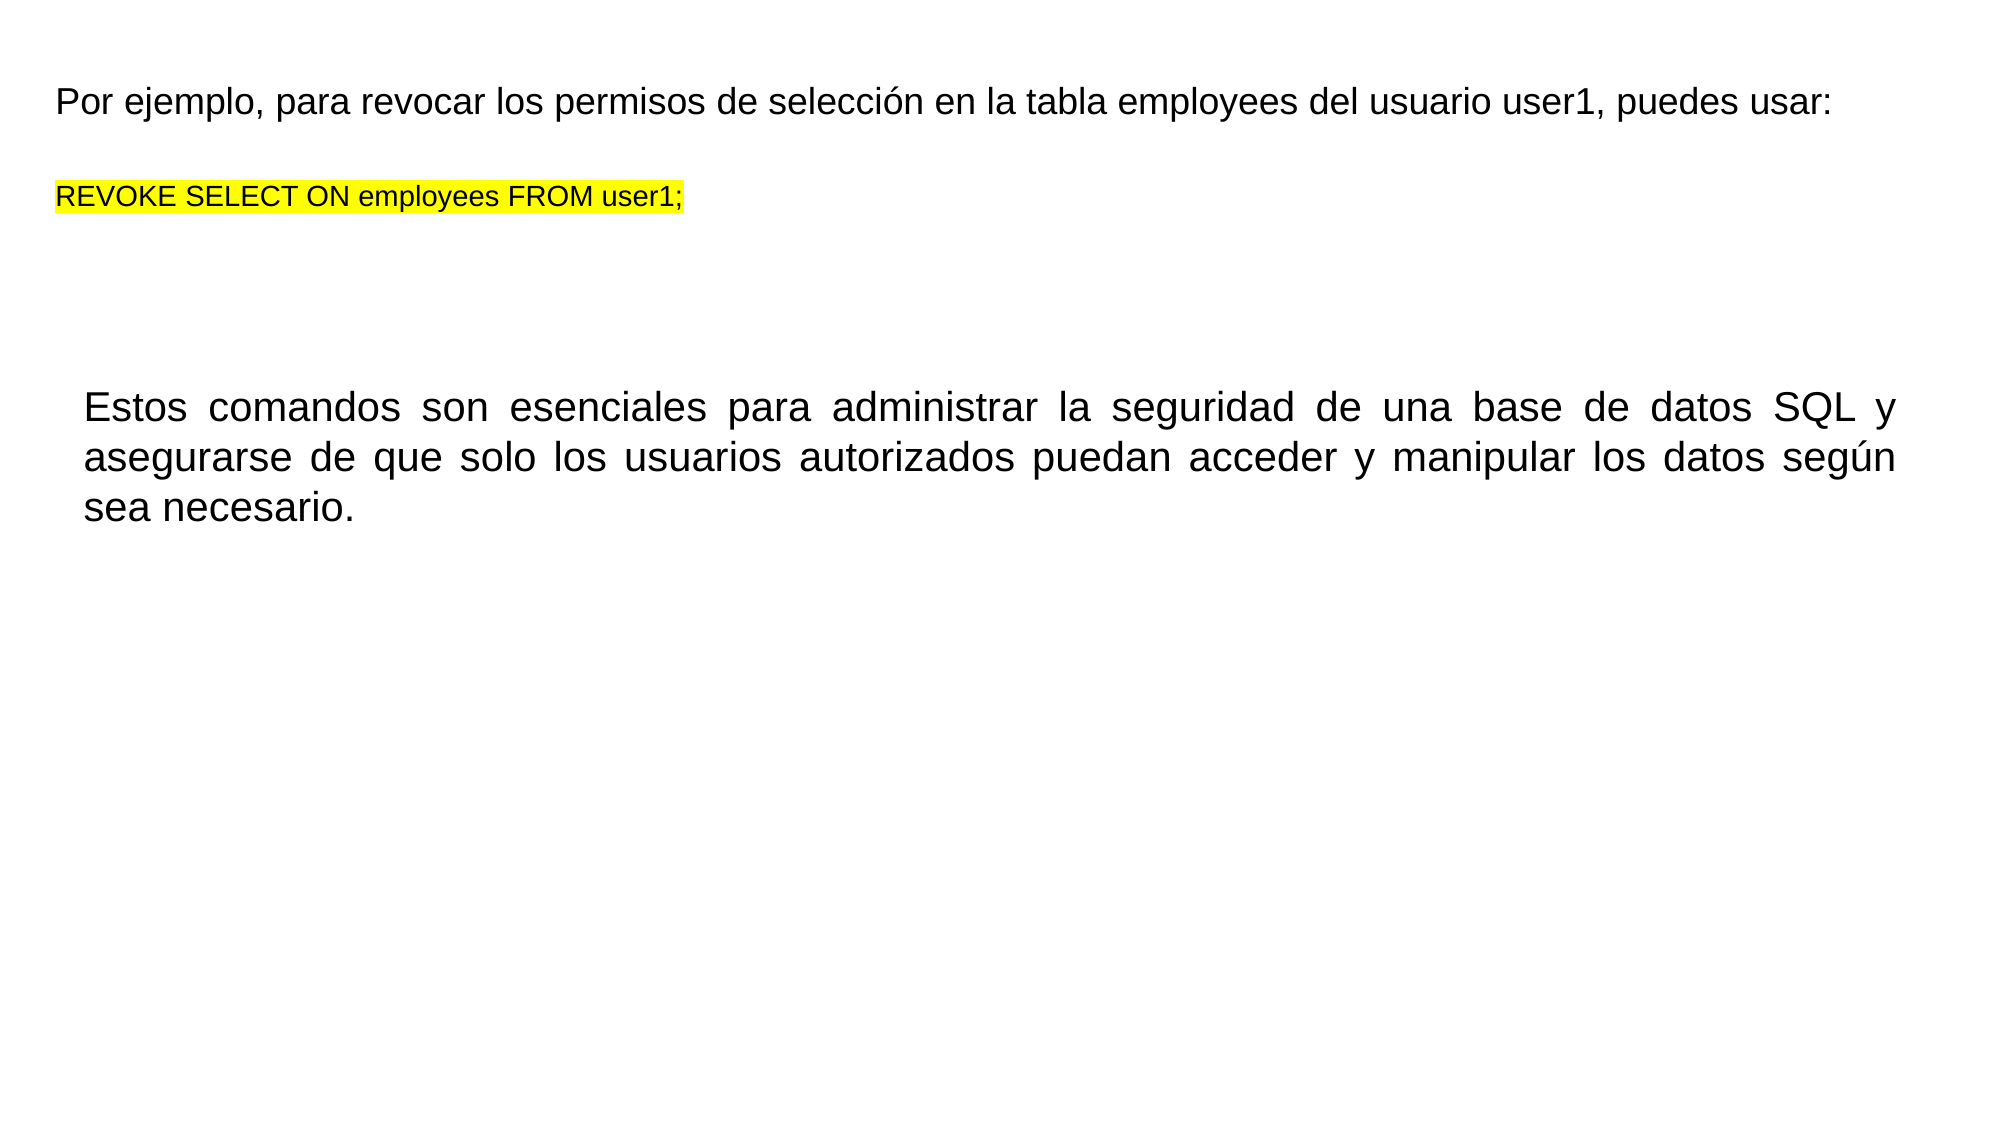

Por ejemplo, para revocar los permisos de selección en la tabla employees del usuario user1, puedes usar:
REVOKE SELECT ON employees FROM user1;
Estos comandos son esenciales para administrar la seguridad de una base de datos SQL y asegurarse de que solo los usuarios autorizados puedan acceder y manipular los datos según sea necesario.